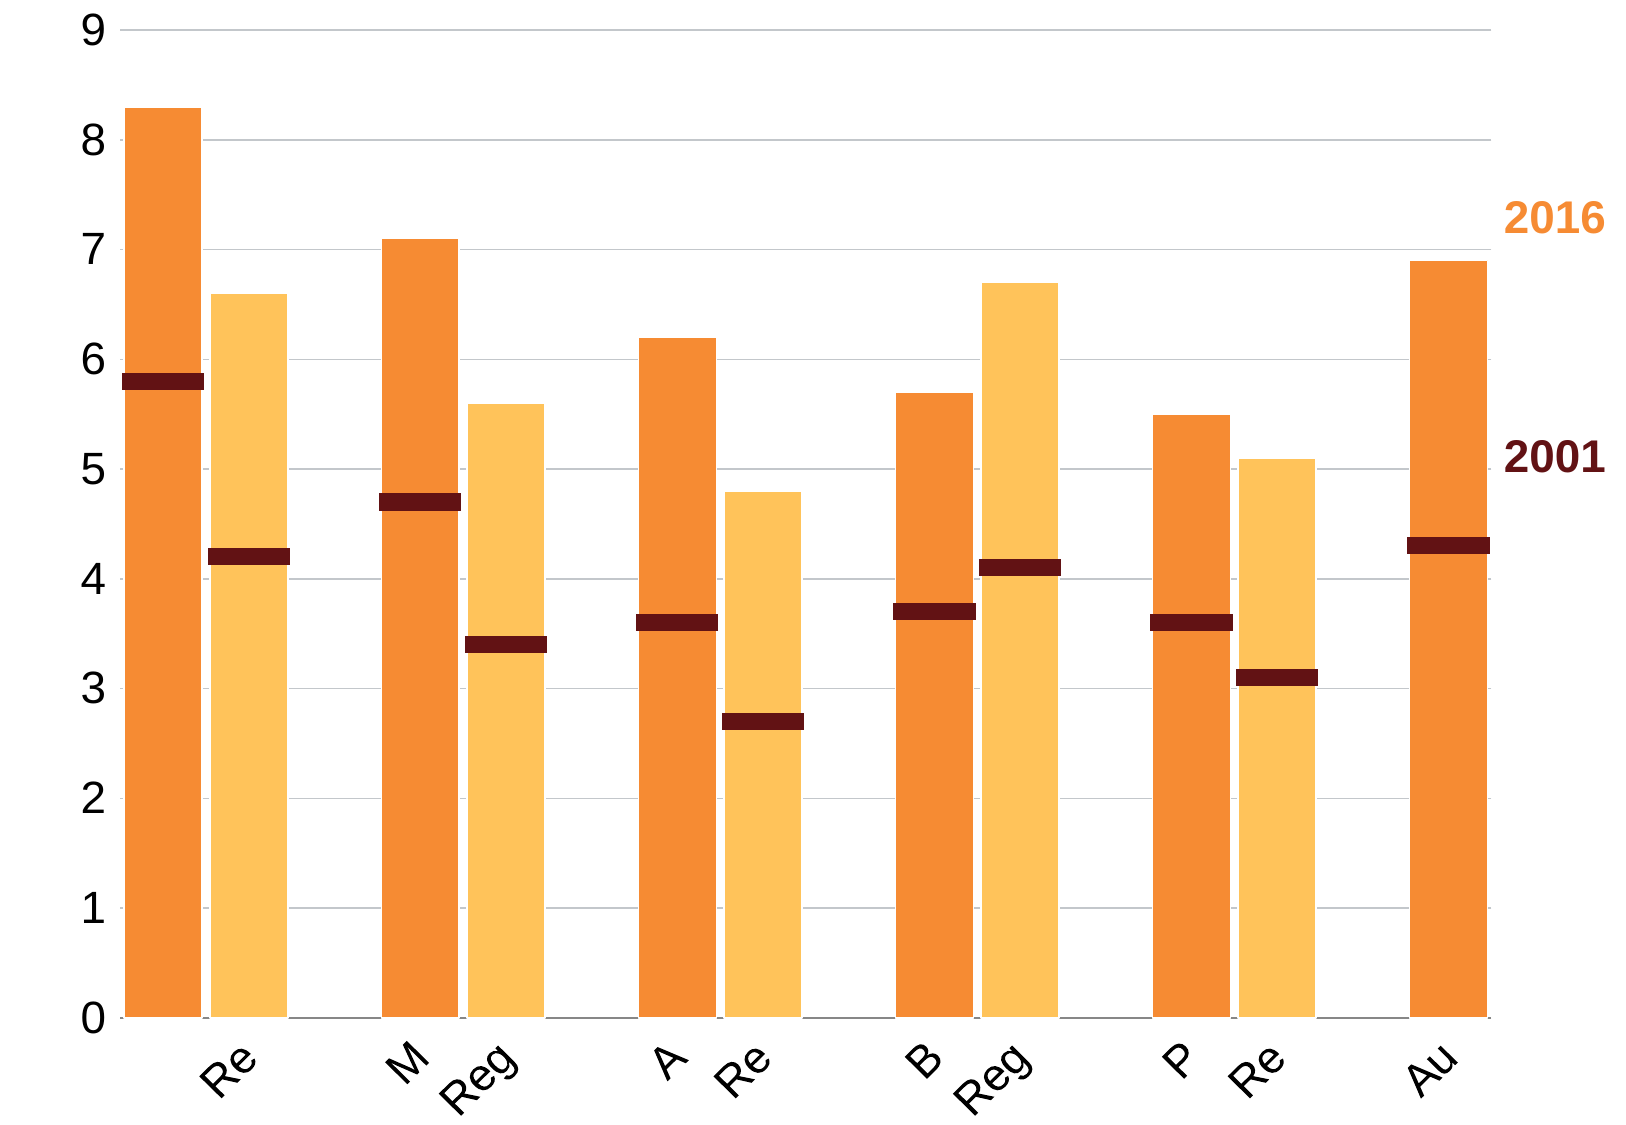

### Chart

| Category | 2016 | 2001 |
|---|---|---|
| Sydney | 8.3 | 5.8 |
| Regional NSW | 6.6 | 4.2 |
|  | None | None |
| Melbourne | 7.1 | 4.7 |
| Regional Vic | 5.6 | 3.4 |
|  | None | None |
| Adelaide | 6.2 | 3.6 |
| Regional SA | 4.8 | 2.7 |
|  | None | None |
| Brisbane | 5.7 | 3.7 |
| Regional Qld | 6.7 | 4.1 |
|  | None | None |
| Perth | 5.5 | 3.6 |
| Regional WA | 5.1 | 3.1 |
|  | None | None |
| Australia | 6.9 | 4.3 |
2016
2001